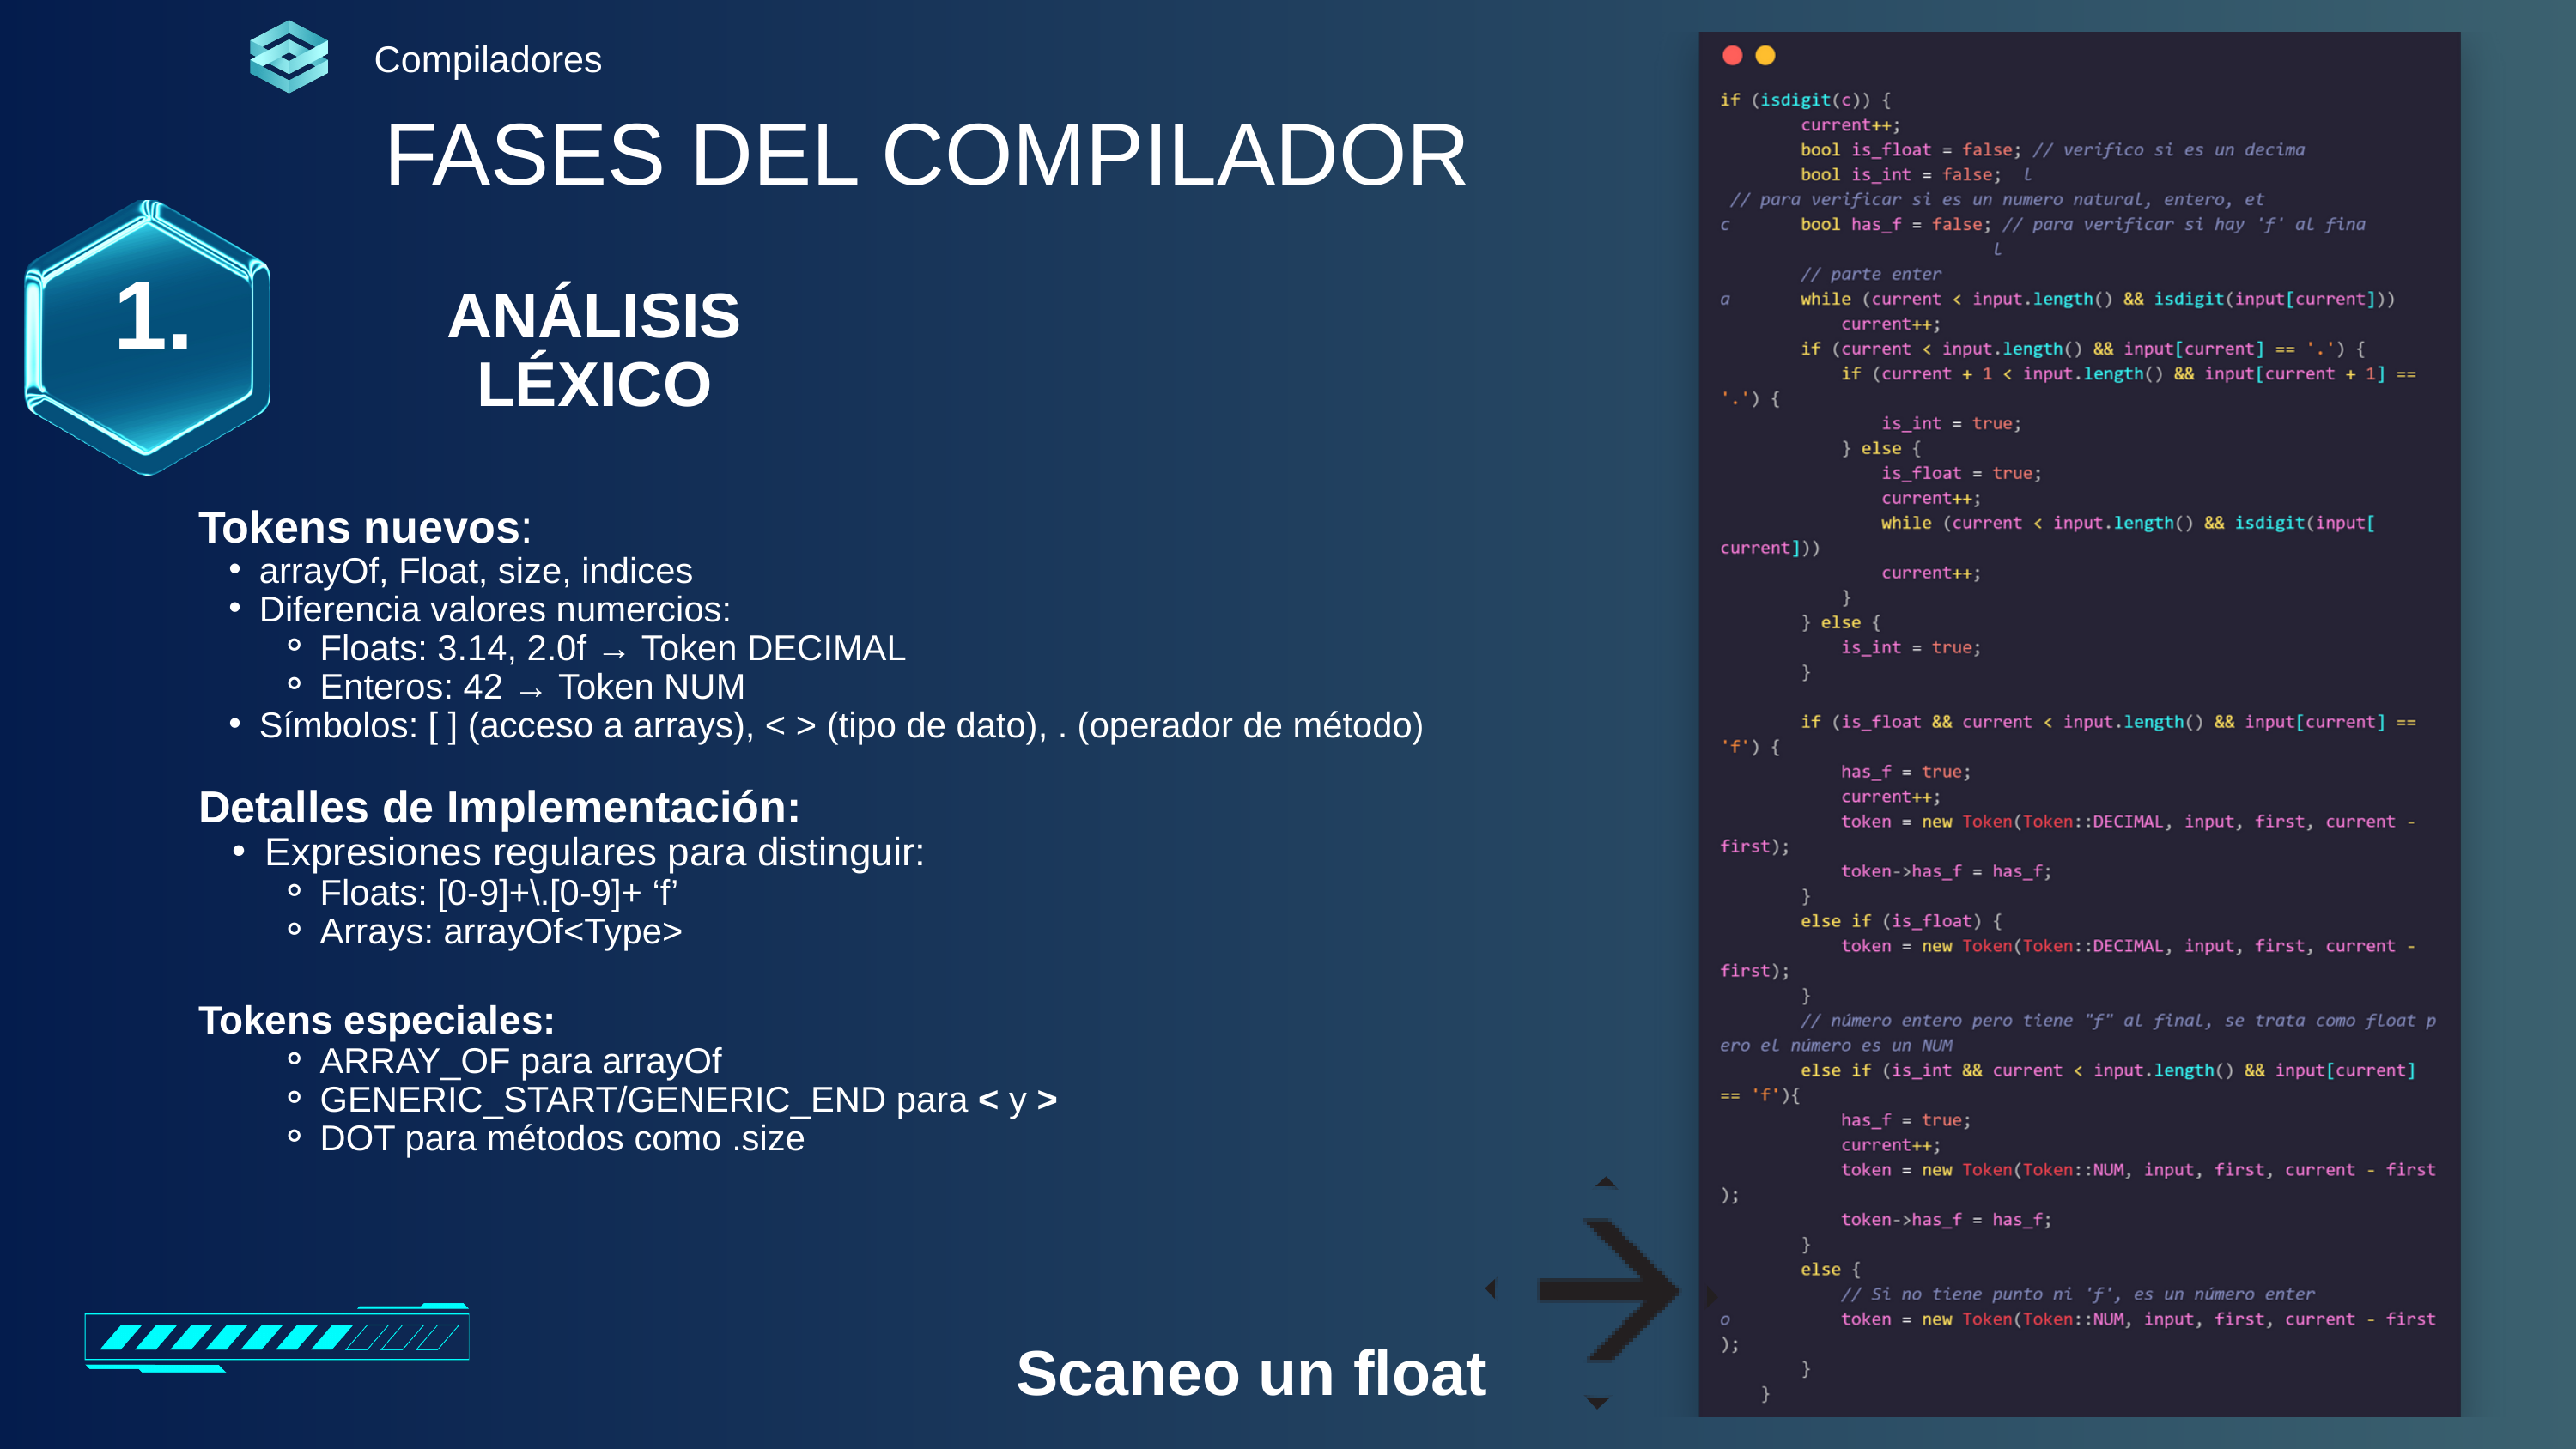

Compiladores
FASES DEL COMPILADOR

1.
ANÁLISIS LÉXICO
Tokens nuevos:
arrayOf, Float, size, indices
Diferencia valores numercios:
Floats: 3.14, 2.0f → Token DECIMAL
Enteros: 42 → Token NUM
Símbolos: [ ] (acceso a arrays), < > (tipo de dato), . (operador de método)

Detalles de Implementación:
Expresiones regulares para distinguir:
Floats: [0-9]+\.[0-9]+ ‘f’
Arrays: arrayOf<Type>

Tokens especiales:
ARRAY_OF para arrayOf
GENERIC_START/GENERIC_END para < y >
DOT para métodos como .size

Scaneo un float